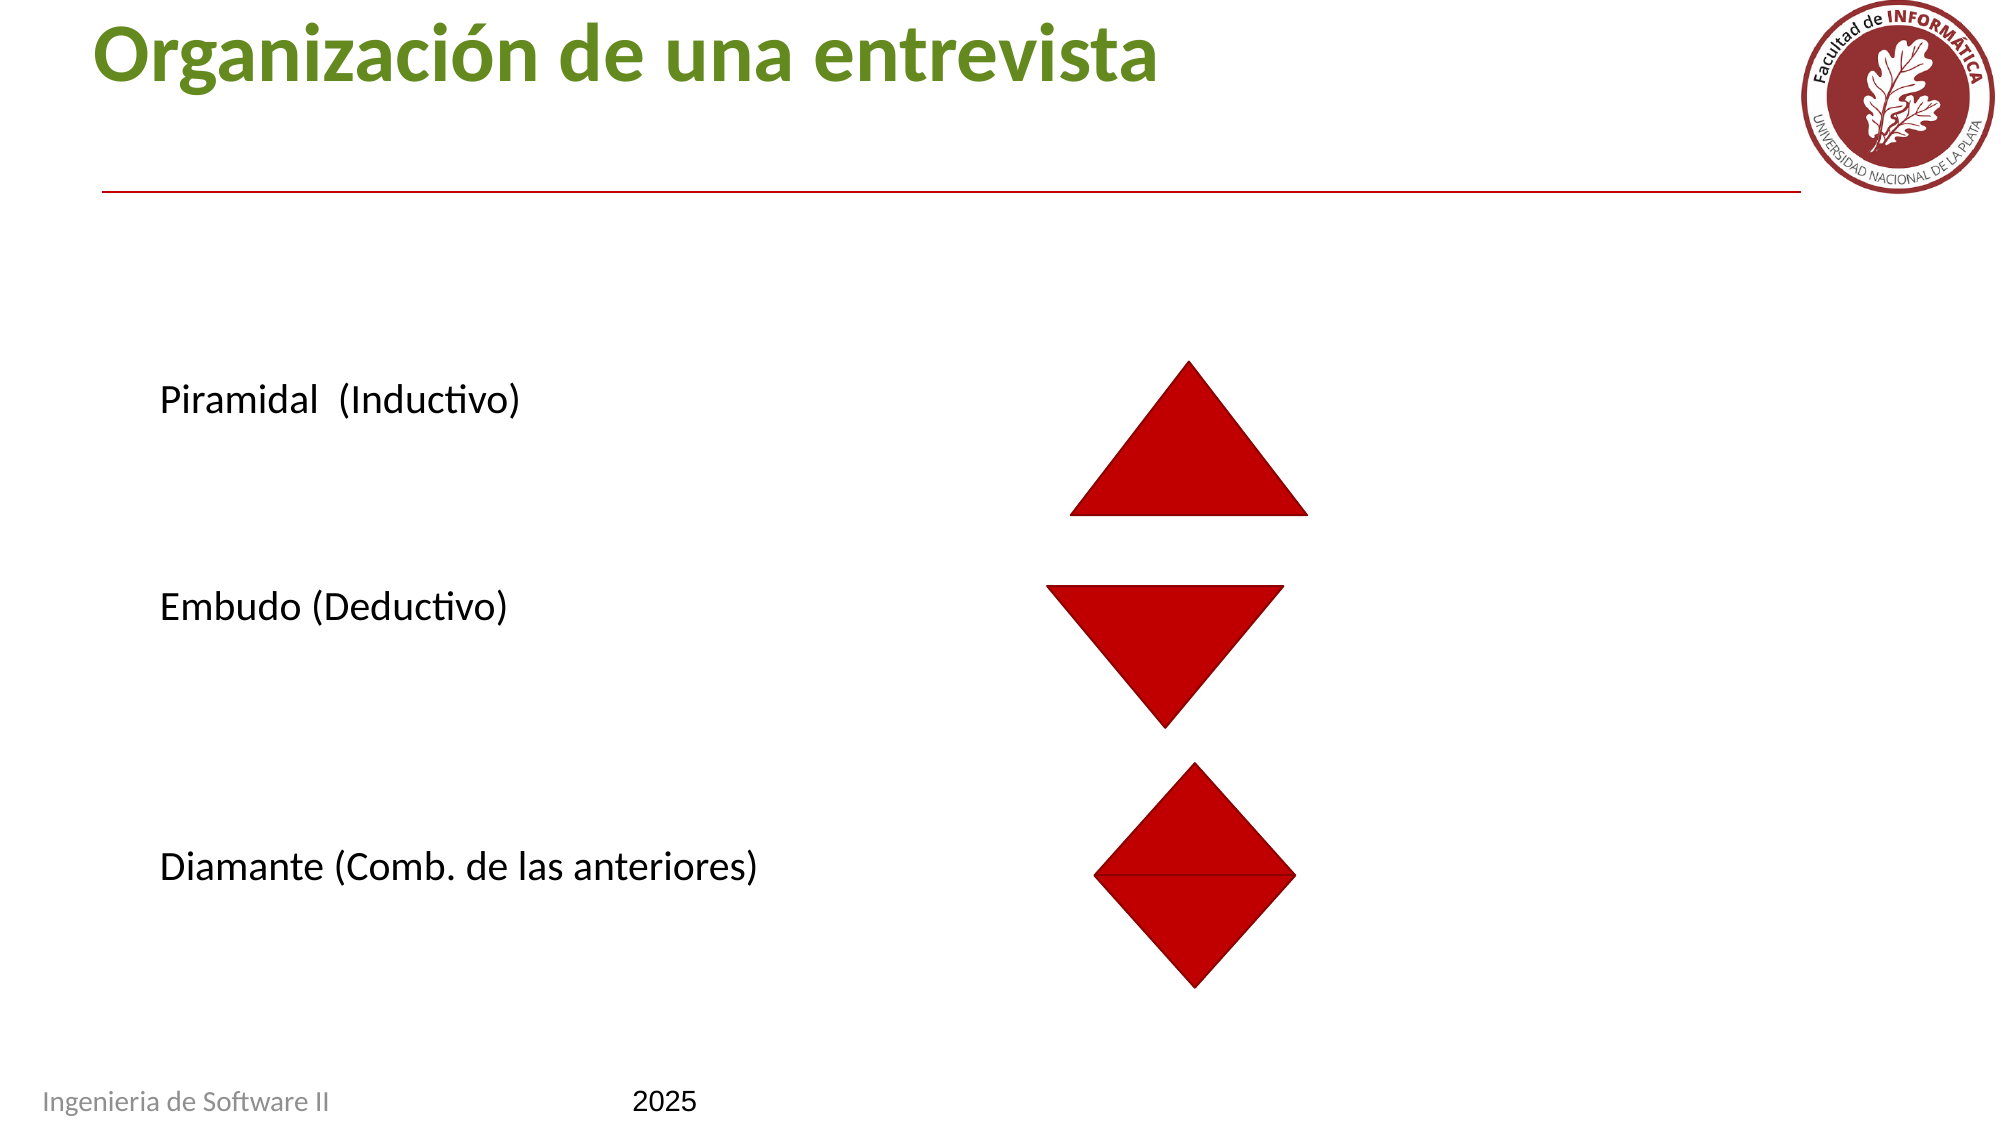

# Organización de una entrevista

Piramidal  (Inductivo)

Embudo (Deductivo)

Diamante (Comb. de las anteriores)